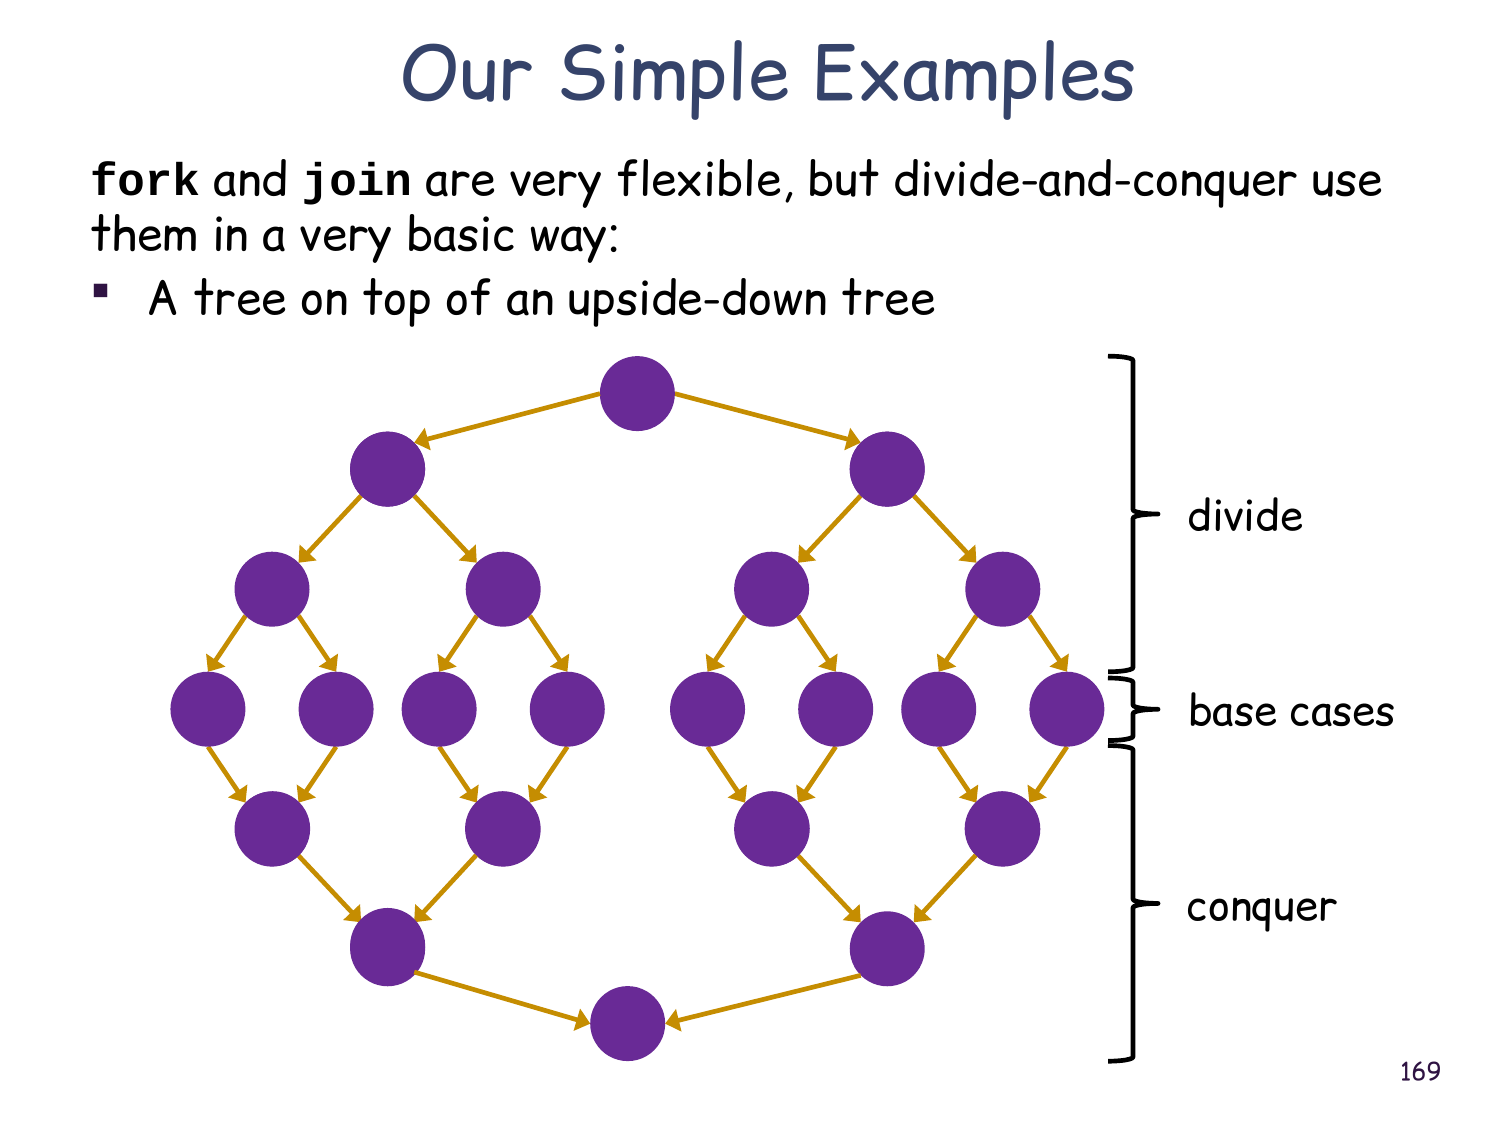

# Our Simple Examples
fork and join are very flexible, but divide-and-conquer use them in a very basic way:
A tree on top of an upside-down tree

divide

base cases

conquer

169